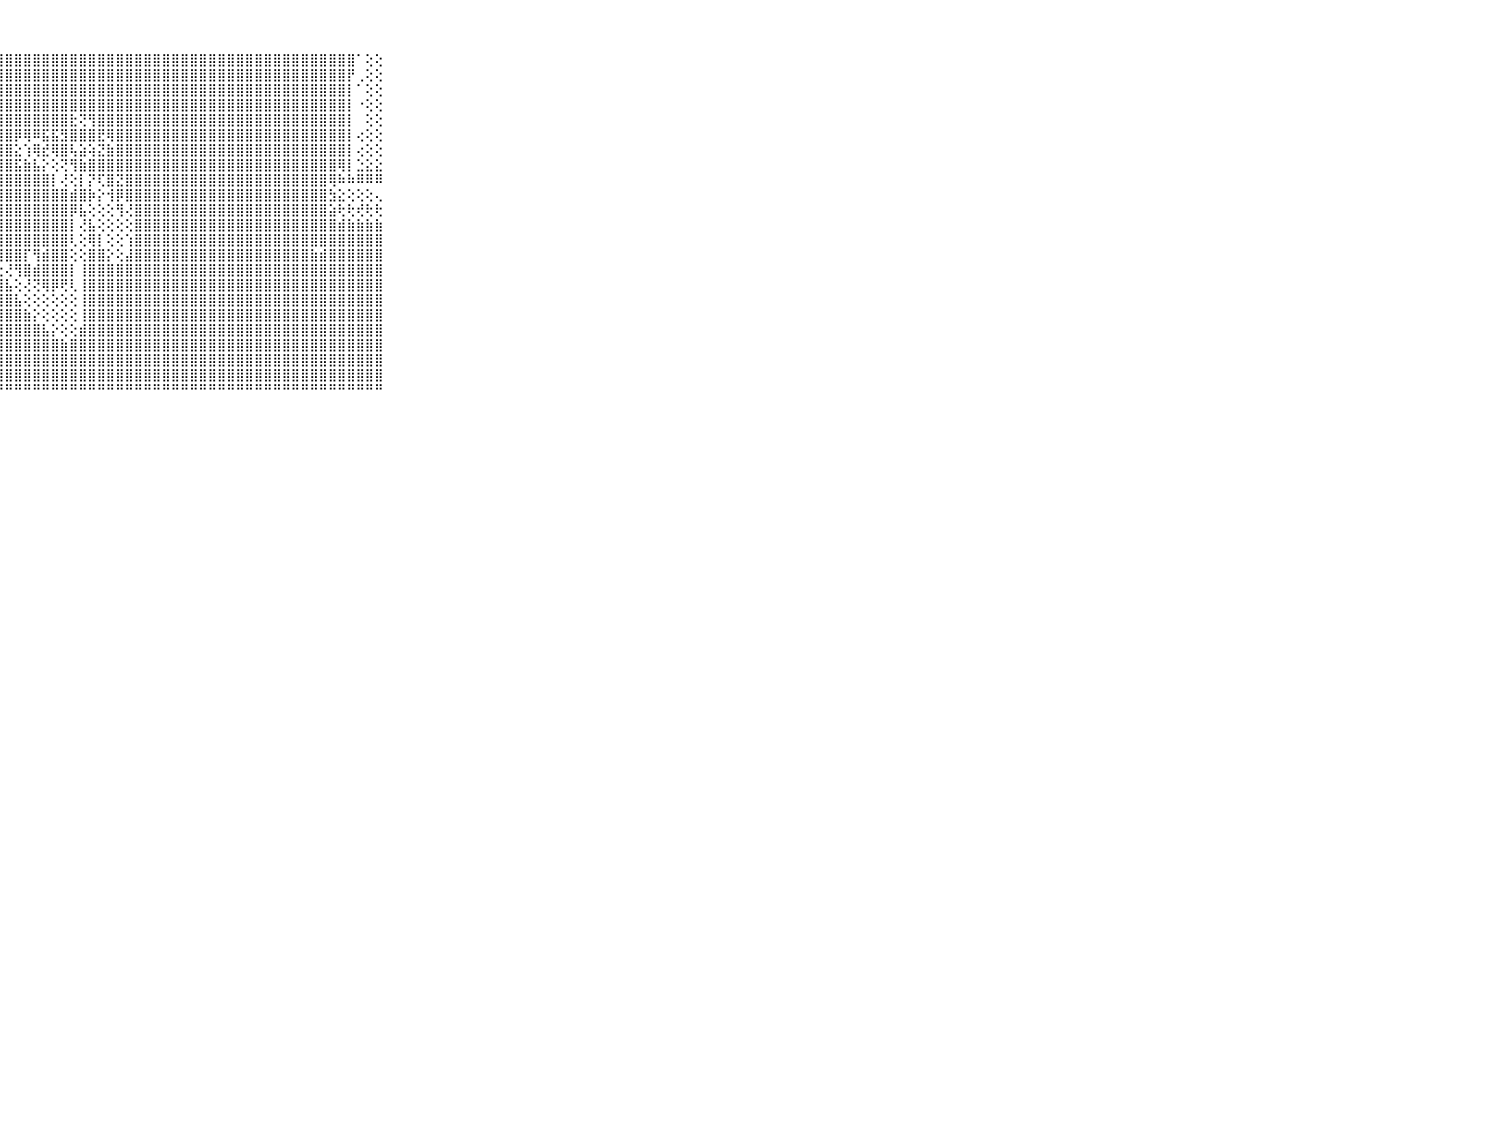

⠀⠀⠀⠀⠀⠀⠀⠀⠀⠀⠀⠀⠁⠀⠁⢕⣿⣿⣿⣿⣿⣿⣿⣿⣿⣿⣿⣿⣿⣿⣿⣿⣿⣿⣿⣿⣿⣿⣿⣿⣿⣿⣿⣿⣿⣿⣿⣿⣿⣿⣿⣿⣿⣿⣿⣿⣿⣿⣿⣿⣿⣿⣿⣿⣿⣿⠁⢕⢕⠀⠀⠀⠀⠀⠀⠀⠀⠀⠀⠀⠀
⠀⠀⠀⠀⠀⠀⠀⠀⠀⠀⠀⠀⠀⠀⠀⠑⣻⣿⣿⣿⣿⣿⣿⣿⣿⣿⣿⣿⣿⣿⣿⣿⣿⣿⣿⣿⣿⣿⣿⣿⣿⣿⣿⣿⣿⣿⣿⣿⣿⣿⣿⣿⣿⣿⣿⣿⣿⣿⣿⣿⣿⣿⣿⣿⣿⡟⢀⢕⢕⠀⠀⠀⠀⠀⠀⠀⠀⠀⠀⠀⠀
⠀⠀⠀⠀⠀⠀⠀⠀⠀⠀⠀⠀⠐⢀⠀⠄⢸⣿⣿⣿⣿⣿⣿⣿⣿⣿⣿⣿⣿⣿⣿⣿⣿⣿⣿⣿⣿⣿⣿⣿⣿⣿⣿⣿⣿⣿⣿⣿⣿⣿⣿⣿⣿⣿⣿⣿⣿⣿⣿⣿⣿⣿⣿⣿⣿⡇⠁⢕⢕⠀⠀⠀⠀⠀⠀⠀⠀⠀⠀⠀⠀
⠀⠀⠀⠀⠀⠀⠀⠀⠀⠀⠀⠀⠁⠀⠀⢕⢸⣿⣿⣿⣿⣿⣿⣿⣿⣿⣿⣿⣿⣿⣿⣿⣿⣿⣿⣿⣿⣿⣿⣿⣿⣿⣿⣿⣿⣿⣿⣿⣿⣿⣿⣿⣿⣿⣿⣿⣿⣿⣿⣿⣿⣿⣿⣿⣿⡇⠐⢕⢕⠀⠀⠀⠀⠀⠀⠀⠀⠀⠀⠀⠀
⠀⠀⠀⠀⠀⠀⠀⠀⠀⠀⠀⢄⢄⢄⢀⠕⢸⣿⣿⣿⣿⣿⣿⣿⣿⣿⣿⣿⣿⣿⣿⣿⣿⣿⣿⣗⢝⢻⣿⣿⣿⣿⣿⣿⣿⣿⣿⣿⣿⣿⣿⣿⣿⣿⣿⣿⣿⣿⣿⣿⣿⣿⣿⣿⣿⡇⠀⢕⢕⠀⠀⠀⠀⠀⠀⠀⠀⠀⠀⠀⠀
⠀⠀⠀⠀⠀⠀⠀⠀⠀⠀⠀⢕⢕⢕⢕⢔⢸⣿⣿⣿⣿⣿⣿⣿⣿⣿⣿⣿⣿⡿⢿⠿⣯⣯⣻⣿⣿⣿⣟⢿⣿⣿⣿⣿⣿⣿⣿⣿⣿⣿⣿⣿⣿⣿⣿⣿⣿⣿⣿⣿⣿⣿⣿⣿⣿⡇⢔⢕⢕⠀⠀⠀⠀⠀⠀⠀⠀⠀⠀⠀⠀
⠀⠀⠀⠀⠀⠀⠀⠀⠀⠀⠀⢕⢕⢕⢕⢄⢸⣿⣿⣿⣿⣿⣿⣿⣿⣿⣿⣿⣿⣕⢱⢿⣞⢿⣿⢧⣵⢵⣝⣷⣿⣿⣿⣿⣿⣿⣿⣿⣿⣿⣿⣿⣿⣿⣿⣿⣿⣿⣿⣿⣿⣿⣿⣿⣿⡇⢔⢕⢕⠀⠀⠀⠀⠀⠀⠀⠀⠀⠀⠀⠀
⠀⠀⠀⠀⠀⠀⠀⠀⠀⠀⠀⢕⢕⢕⢕⠕⢸⣿⣿⣿⣿⣿⣿⣿⣿⣿⣿⣿⣿⣯⣷⣧⡕⢕⢝⢻⣷⣿⣿⣿⣿⣿⣿⣿⣿⣿⣿⣿⣿⣿⣿⣿⣿⣿⣿⣿⣿⣿⣿⣿⣿⣿⣿⣿⢿⡇⣑⣕⣕⠀⠀⠀⠀⠀⠀⠀⠀⠀⠀⠀⠀
⠀⠀⠀⠀⠀⠀⠀⠀⠀⠀⠀⢕⢕⢕⢕⠀⢸⣿⣿⣿⣿⣿⣿⣿⣿⣿⣿⣿⣿⣿⣿⣿⣿⡇⢜⢕⡇⡝⢏⣿⣝⣿⣿⣿⣿⣿⣿⣿⣿⣿⣿⣿⣿⣿⣿⣿⣿⣿⣿⣿⣿⣿⣿⢿⠷⠷⠿⠿⠿⠀⠀⠀⠀⠀⠀⠀⠀⠀⠀⠀⠀
⠀⠀⠀⠀⠀⠀⠀⠀⠀⠀⠀⣱⡕⢕⢕⠀⢸⣿⣿⣿⣿⣿⣿⣿⣿⣿⣿⣿⣿⣿⣿⣿⣿⣿⣿⣾⣿⡷⡕⢺⡿⣿⣿⣿⣿⣿⣿⣿⣿⣿⣿⣿⣿⣿⣿⣿⣿⣿⣿⣿⣿⣿⣿⣳⣕⢕⢕⢕⢄⠀⠀⠀⠀⠀⠀⠀⠀⠀⠀⠀⠀
⠀⠀⠀⠀⠀⠀⠀⠀⠀⠀⠀⢟⢟⢕⢕⠀⢸⣿⣿⣿⣿⣿⣿⣿⣿⣿⣿⣿⣿⣿⣿⣿⣿⣿⣿⡿⣧⢕⢕⢕⢻⢜⣿⣿⣿⣿⣿⣿⣿⣿⣿⣿⣿⣿⣿⣿⣿⣿⣿⣿⣿⣿⣿⣵⢗⢗⢞⢗⢗⠀⠀⠀⠀⠀⠀⠀⠀⠀⠀⠀⠀
⠀⠀⠀⠀⠀⠀⠀⠀⠀⠀⠀⡟⢕⢕⢕⢕⢸⣿⣿⣿⣿⣿⣿⣿⣿⢿⣿⣿⣿⣿⣿⣿⣿⣿⣿⡇⢜⣧⢕⢕⢕⢕⣿⣿⣿⣿⣿⣿⣿⣿⣿⣿⣿⣿⣿⣿⣿⣿⣿⣿⣿⣿⣿⣿⣾⣷⣷⣷⣷⠀⠀⠀⠀⠀⠀⠀⠀⠀⠀⠀⠀
⠀⠀⠀⠀⠀⠀⠀⠀⠀⠀⠀⡏⢕⢕⢕⢕⢸⣿⣿⣿⣿⣿⣿⣿⣧⣼⣿⣿⣿⣿⣿⣿⣿⣿⣿⢇⢕⢿⡇⢕⢕⢱⣿⣿⣿⣿⣿⣿⣿⣿⣿⣿⣿⣿⣿⣿⣿⣿⣿⣿⣿⣿⣿⣿⣿⣿⣿⣿⣿⠀⠀⠀⠀⠀⠀⠀⠀⠀⠀⠀⠀
⠀⠀⠀⠀⠀⠀⠀⠀⠀⠀⠀⢕⢗⢇⢇⢕⢸⣿⣿⣿⣿⣿⣿⣿⣿⣿⡻⢿⣿⣿⡏⢻⣾⣿⣿⢕⢕⣿⣿⡕⢕⣼⣿⣿⣿⣿⣿⣿⣿⣿⣿⣿⣿⣿⣿⣿⣿⣿⣿⣿⣿⣷⣾⣿⣿⣿⣿⣿⣿⠀⠀⠀⠀⠀⠀⠀⠀⠀⠀⠀⠀
⠀⠀⠀⠀⠀⠀⠀⠀⠀⠀⠀⢕⢕⢕⢕⢕⢸⣿⣿⣿⣿⣿⣿⣿⣿⣿⣷⣕⢜⢻⣿⣾⣿⣿⣿⡇⢸⣿⣿⣿⣿⣿⣿⣿⣿⣿⣿⣿⣿⣿⣿⣿⣿⣿⣿⣿⣿⣿⣿⣿⣿⣿⣿⣿⣿⣿⣿⣿⣿⠀⠀⠀⠀⠀⠀⠀⠀⠀⠀⠀⠀
⠀⠀⠀⠀⠀⠀⠀⠀⠀⠀⠀⢕⢕⢕⢕⢕⢸⣿⣿⣿⣿⣿⣿⣿⣿⣿⣿⣿⣧⢕⢜⢝⢿⡿⢟⢇⢸⣿⣿⣿⣿⣿⣿⣿⣿⣿⣿⣿⣿⣿⣿⣿⣿⣿⣿⣿⣿⣿⣿⣿⣿⣿⣿⣿⣿⣿⣿⣿⣿⠀⠀⠀⠀⠀⠀⠀⠀⠀⠀⠀⠀
⠀⠀⠀⠀⠀⠀⠀⠀⠀⠀⠀⢕⢕⢕⢕⢕⢸⣿⣿⣿⣿⣿⣿⣿⣿⣿⣿⣿⣿⣧⢕⢕⢕⢕⢕⢕⢸⣿⣿⣿⣿⣿⣿⣿⣿⣿⣿⣿⣿⣿⣿⣿⣿⣿⣿⣿⣿⣿⣿⣿⣿⣿⣿⣿⣿⣿⣿⣿⣿⠀⠀⠀⠀⠀⠀⠀⠀⠀⠀⠀⠀
⠀⠀⠀⠀⠀⠀⠀⠀⠀⠀⠀⢕⢕⢕⢕⢕⢸⣿⣿⣿⣿⣿⣿⣿⣿⣿⣿⣿⣿⣿⣷⡕⢕⢕⢕⢕⢸⣿⣿⣿⣿⣿⣿⣿⣿⣿⣿⣿⣿⣿⣿⣿⣿⣿⣿⣿⣿⣿⣿⣿⣿⣿⣿⣿⣿⣿⣿⣿⣿⠀⠀⠀⠀⠀⠀⠀⠀⠀⠀⠀⠀
⠀⠀⠀⠀⠀⠀⠀⠀⠀⠀⠀⢕⢕⢕⢕⢕⢸⣿⣿⣿⣿⣿⣿⣿⣿⣿⣿⣿⣿⣿⣿⣿⣧⡕⢕⢕⣾⣿⣿⣿⣿⣿⣿⣿⣿⣿⣿⣿⣿⣿⣿⣿⣿⣿⣿⣿⣿⣿⣿⣿⣿⣿⣿⣿⣿⣿⣿⣿⣿⠀⠀⠀⠀⠀⠀⠀⠀⠀⠀⠀⠀
⠀⠀⠀⠀⠀⠀⠀⠀⠀⠀⠀⢕⢕⢕⢇⢕⢸⣿⣿⣿⣿⣿⣿⣿⣿⣿⣿⣿⣿⣿⣿⣿⣿⣿⣷⣿⣿⣿⣿⣿⣿⣿⣿⣿⣿⣿⣿⣿⣿⣿⣿⣿⣿⣿⣿⣿⣿⣿⣿⣿⣿⣿⣿⣿⣿⣿⣿⣿⣿⠀⠀⠀⠀⠀⠀⠀⠀⠀⠀⠀⠀
⠀⠀⠀⠀⠀⠀⠀⠀⠀⠀⠀⢕⢇⢕⡕⢕⢸⣿⣿⣿⣿⣿⣿⣿⣿⣿⣿⣿⣿⣿⣿⣿⣿⣿⣿⣿⣿⣿⣿⣿⣿⣿⣿⣿⣿⣿⣿⣿⣿⣿⣿⣿⣿⣿⣿⣿⣿⣿⣿⣿⣿⣿⣿⣿⣿⣿⣿⣿⣿⠀⠀⠀⠀⠀⠀⠀⠀⠀⠀⠀⠀
⠀⠀⠀⠀⠀⠀⠀⠀⠀⠀⠀⢜⢝⢕⡇⢕⣾⣿⣿⣿⣿⣿⣿⣿⣿⣿⣿⣿⣿⣿⣿⣿⣿⣿⣿⣿⣿⣿⣿⣿⣿⣿⣿⣿⣿⣿⣿⣿⣿⣿⣿⣿⣿⣿⣿⣿⣿⣿⣿⣿⣿⣿⣿⣿⣿⣿⣿⣿⣿⠀⠀⠀⠀⠀⠀⠀⠀⠀⠀⠀⠀
⠀⠀⠀⠀⠀⠀⠀⠀⠀⠀⠀⠑⠑⠑⠃⠑⠛⠛⠛⠛⠛⠛⠛⠛⠛⠛⠛⠛⠛⠛⠛⠛⠛⠛⠛⠛⠛⠛⠛⠛⠛⠛⠛⠛⠛⠛⠛⠛⠛⠛⠛⠛⠛⠛⠛⠛⠛⠛⠛⠛⠛⠛⠛⠛⠛⠛⠛⠛⠛⠀⠀⠀⠀⠀⠀⠀⠀⠀⠀⠀⠀